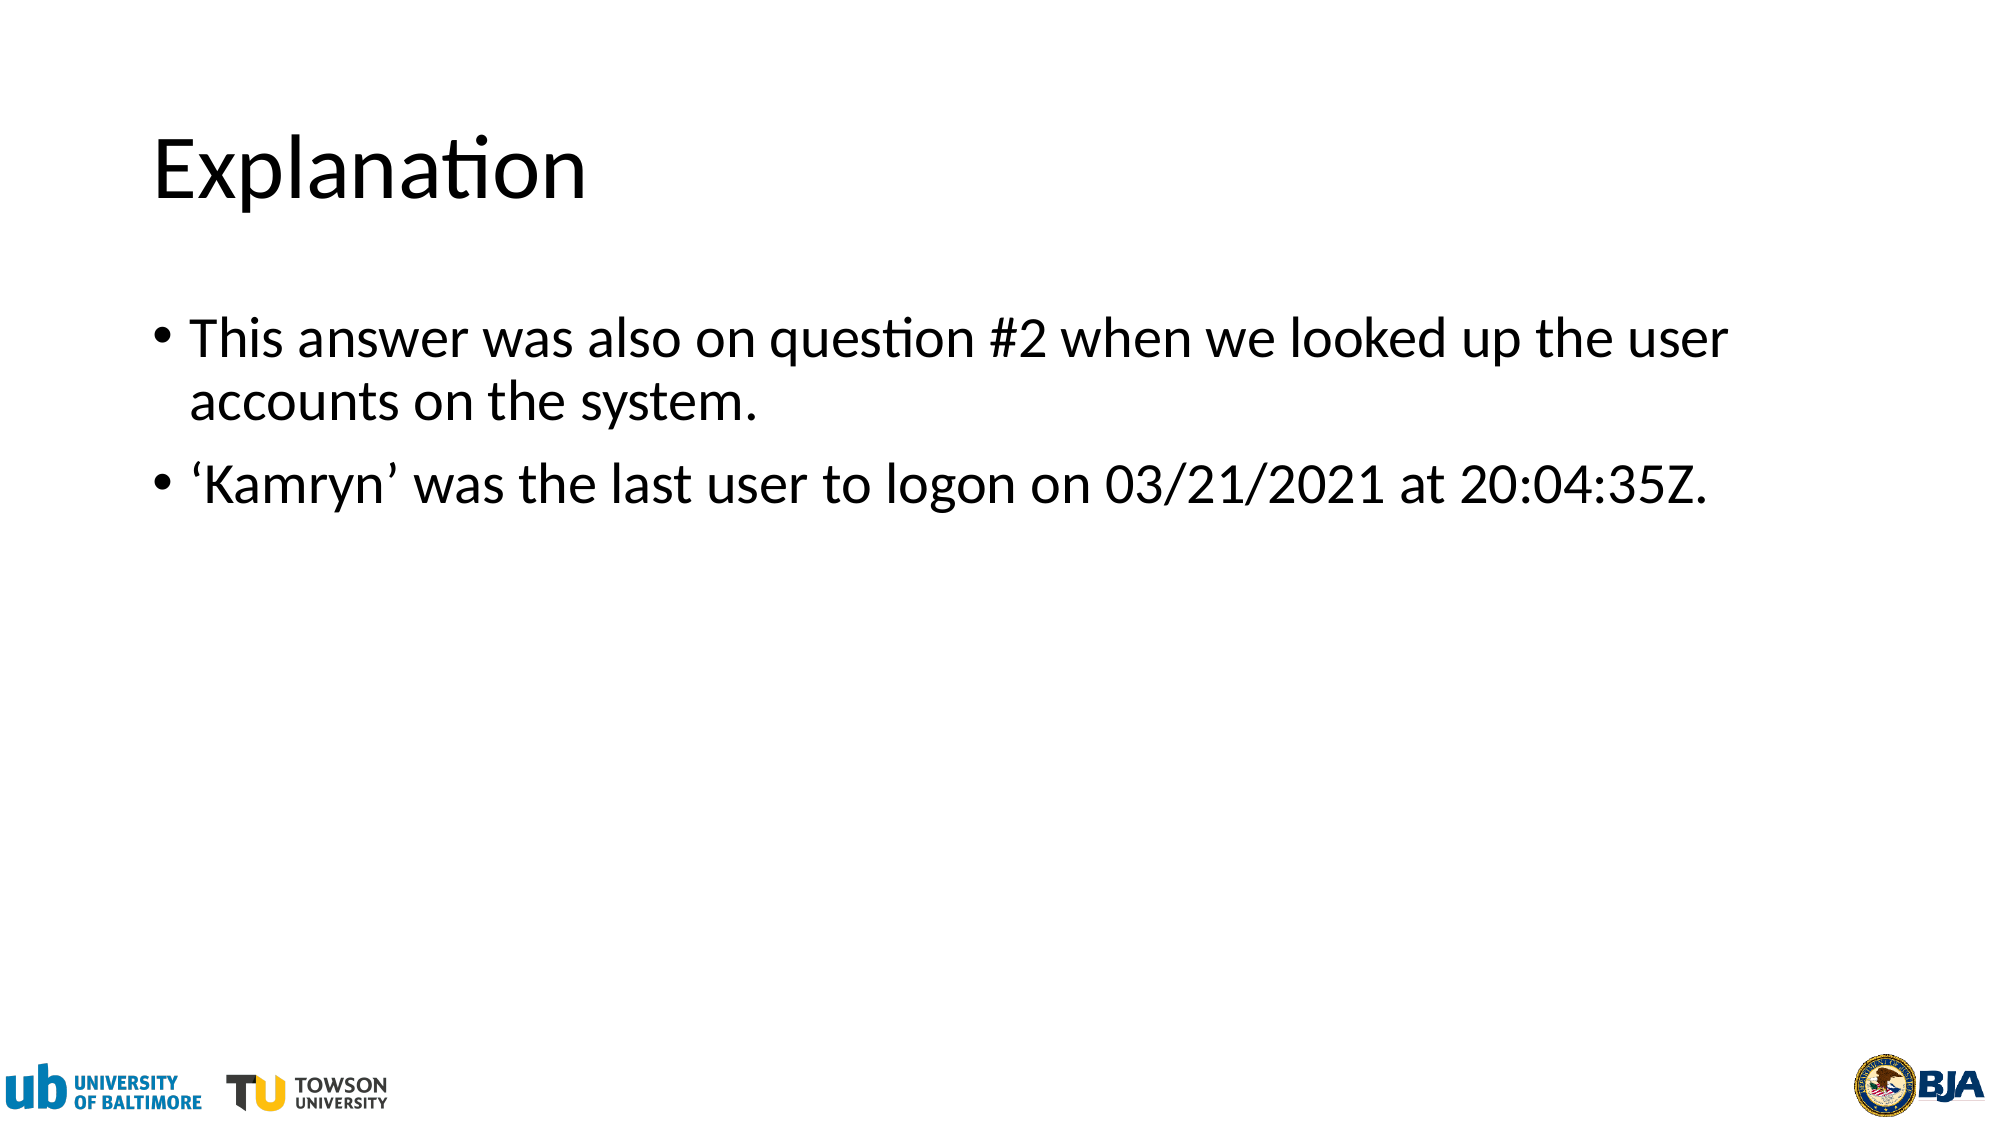

# Explanation
This answer was also on question #2 when we looked up the user accounts on the system.
‘Kamryn’ was the last user to logon on 03/21/2021 at 20:04:35Z.